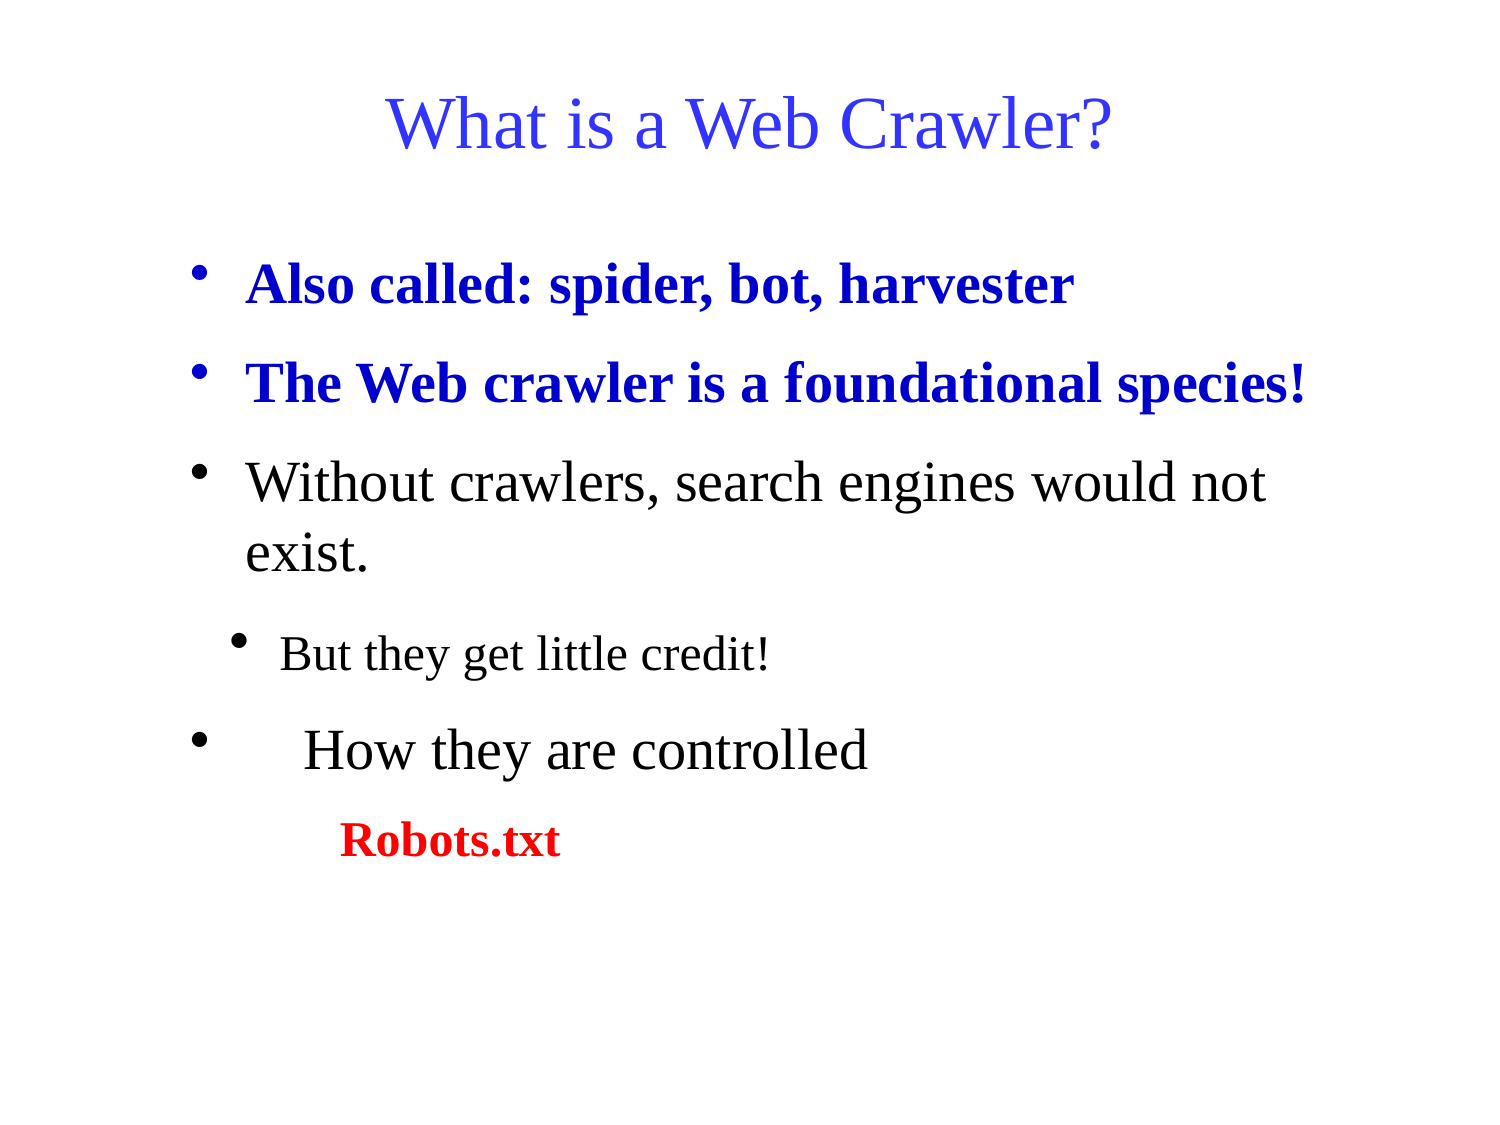

# What is a Web Crawler?
Also called: spider, bot, harvester
The Web crawler is a foundational species!
Without crawlers, search engines would not exist.
 But they get little credit!
    How they are controlled
Robots.txt